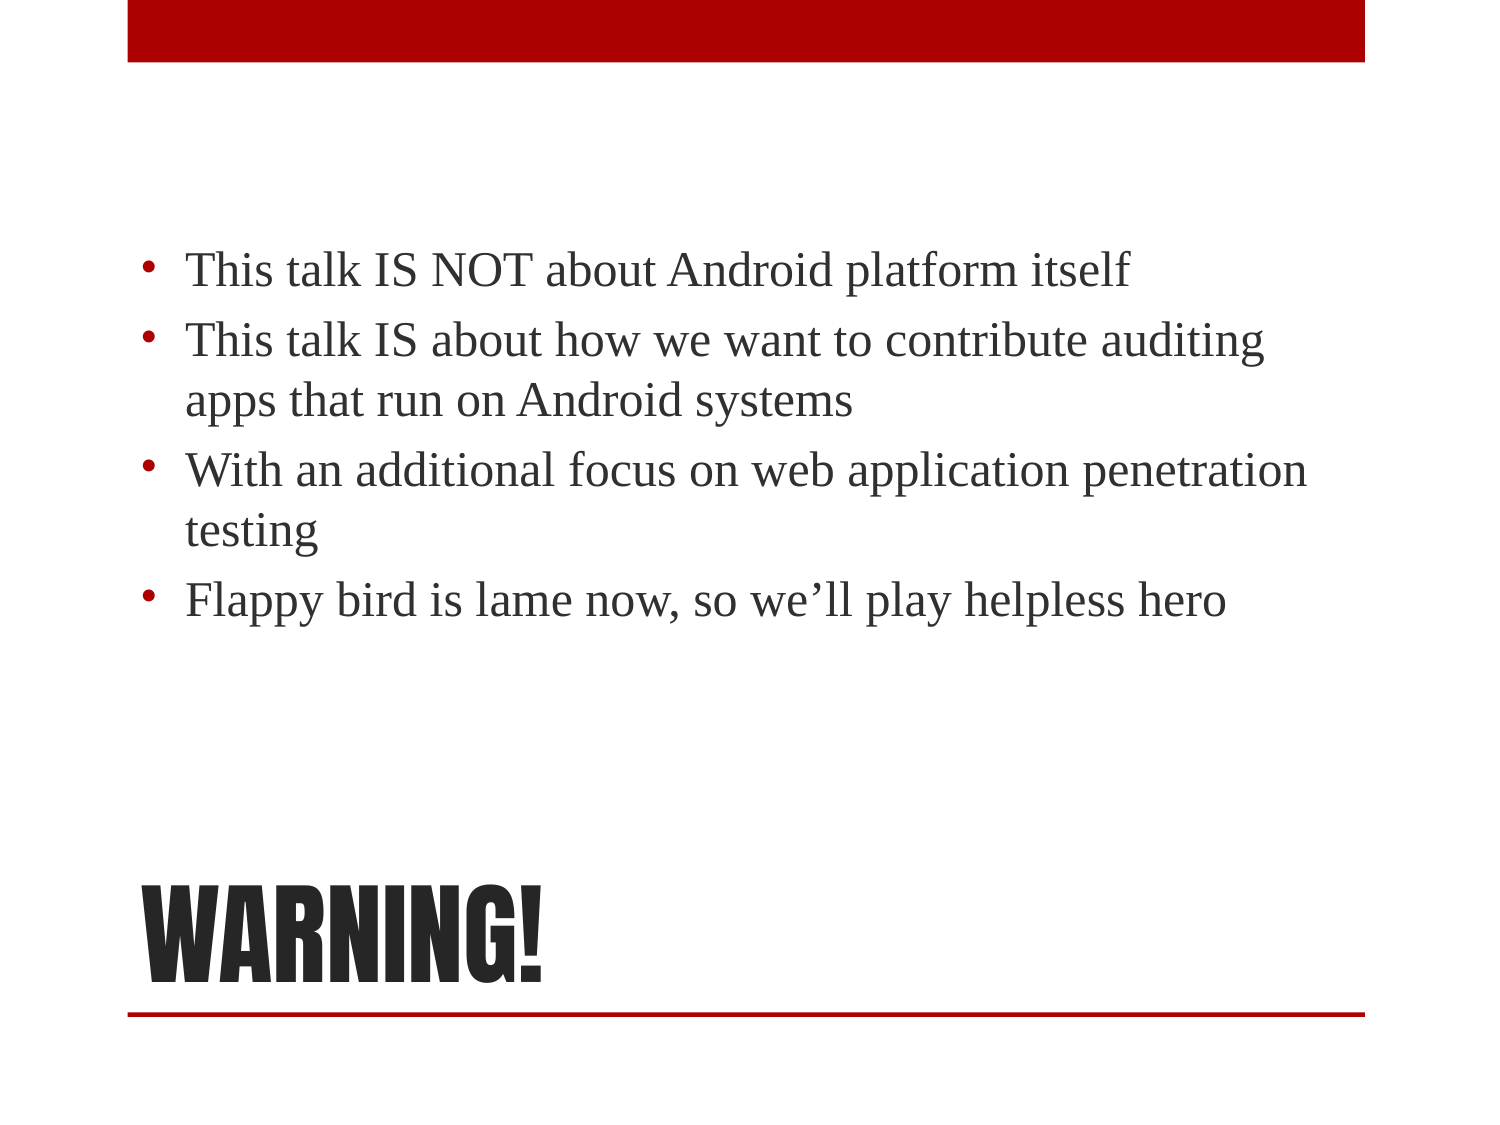

This talk IS NOT about Android platform itself
This talk IS about how we want to contribute auditing apps that run on Android systems
With an additional focus on web application penetration testing
Flappy bird is lame now, so we’ll play helpless hero
# WARNING!